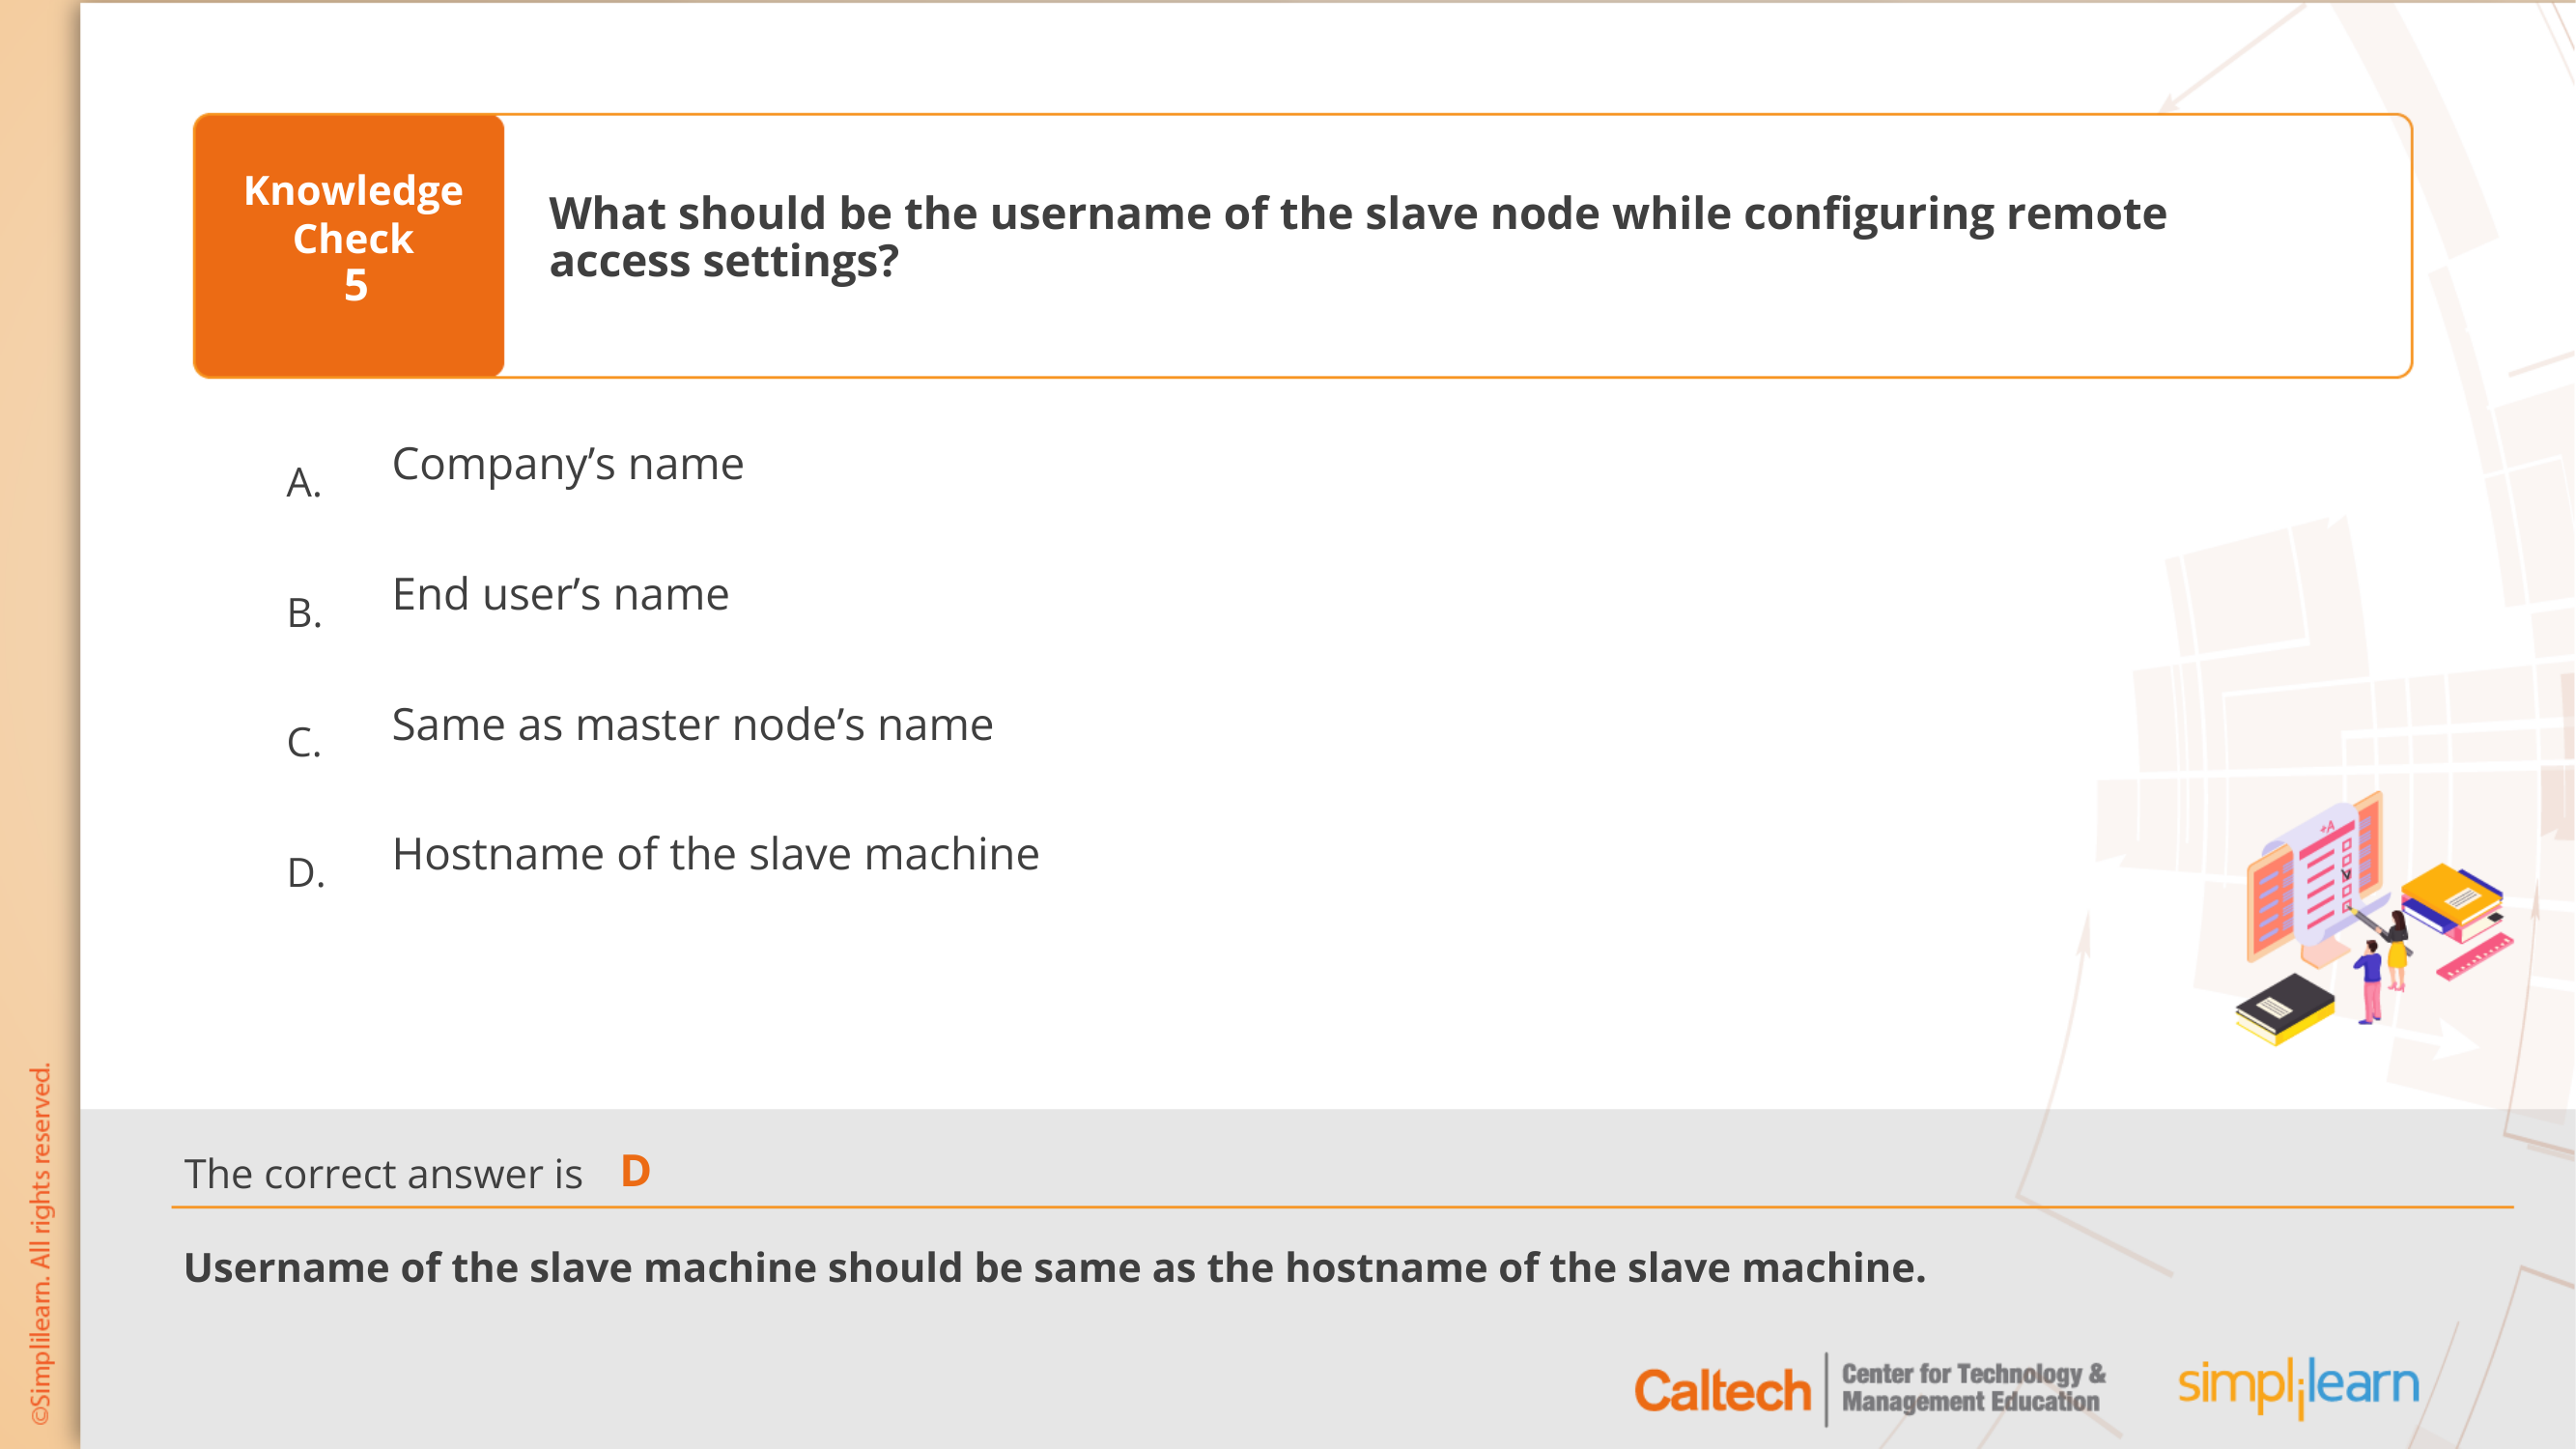

What should be the username of the slave node while configuring remote access settings?
5
Company’s name
End user’s name
Same as master node’s name
Hostname of the slave machine
D
Username of the slave machine should be same as the hostname of the slave machine.